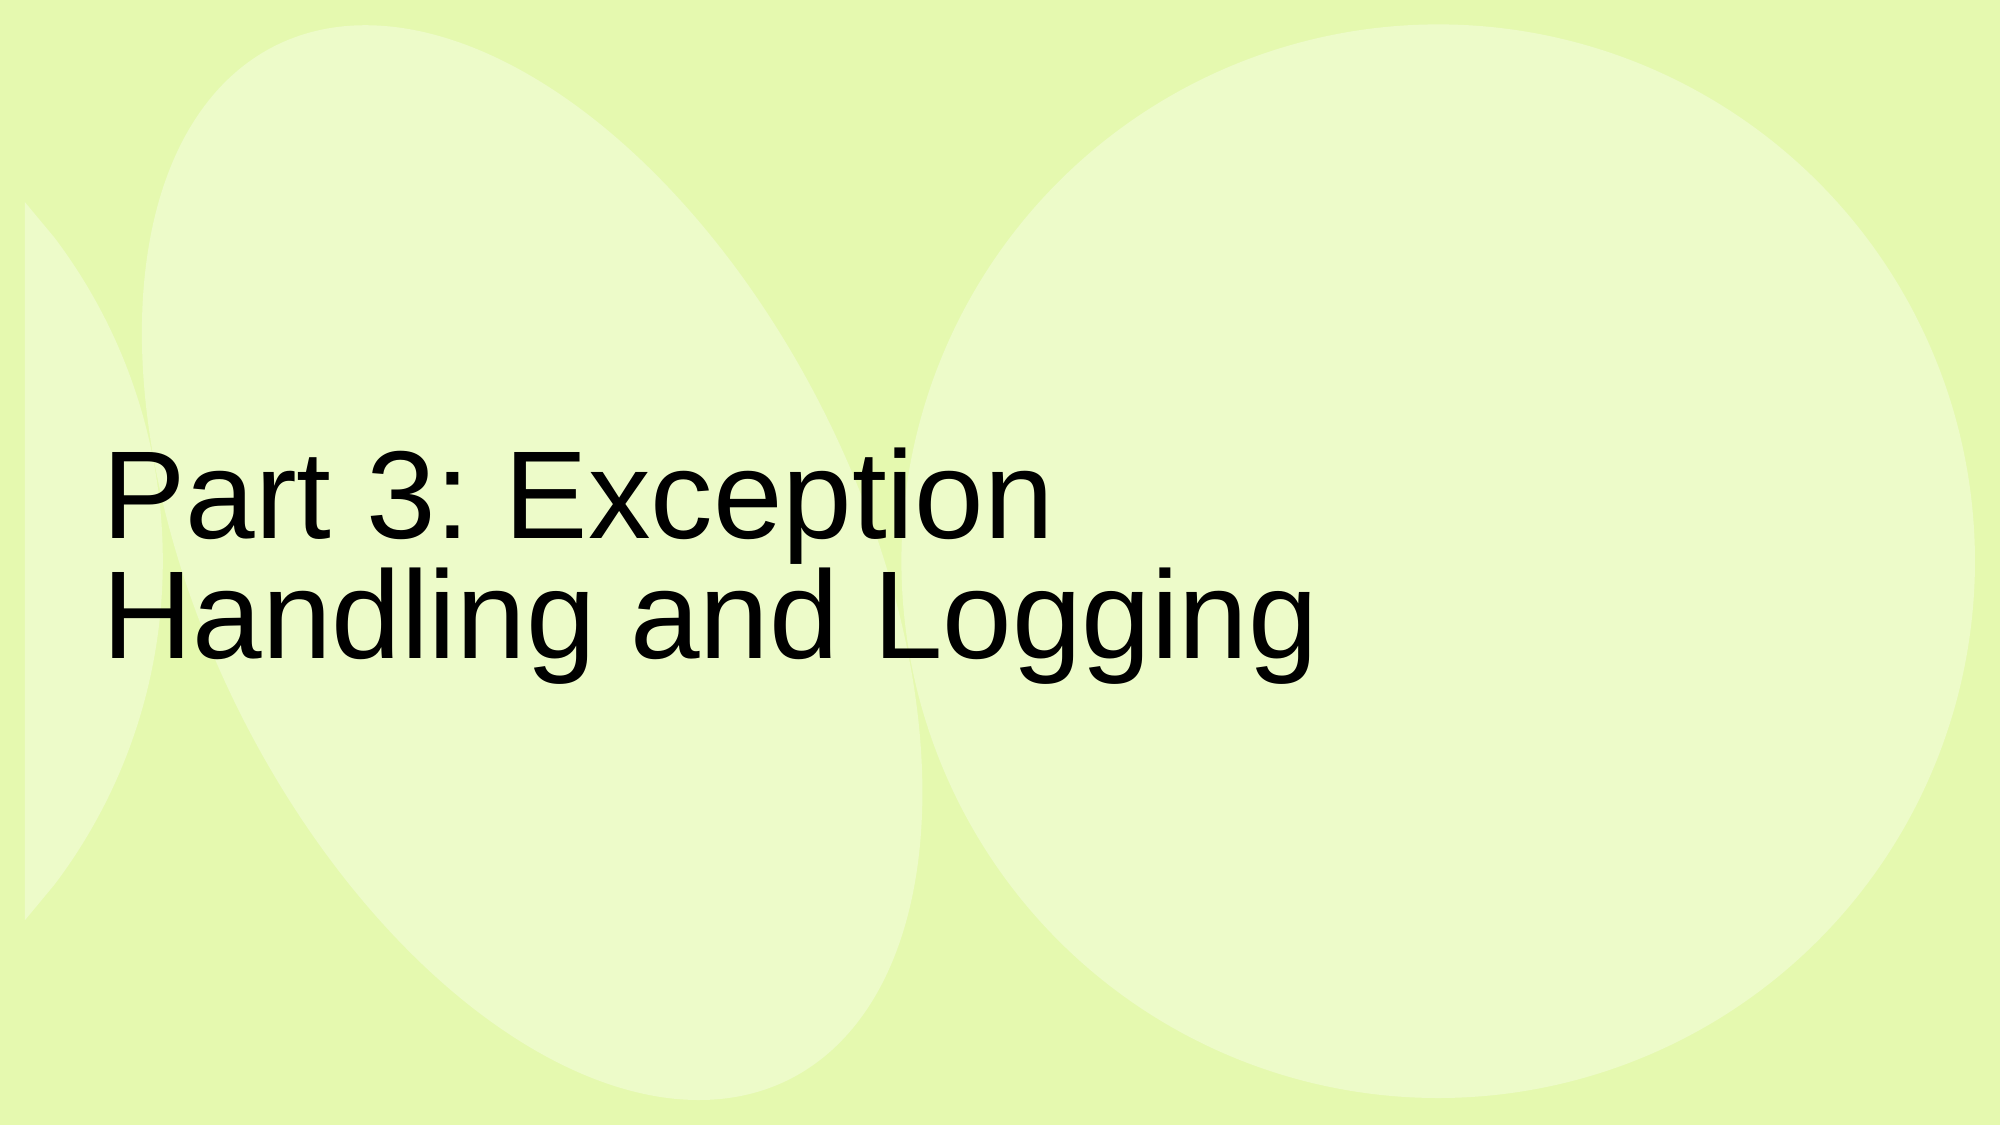

# Part 3: Exception Handling and Logging